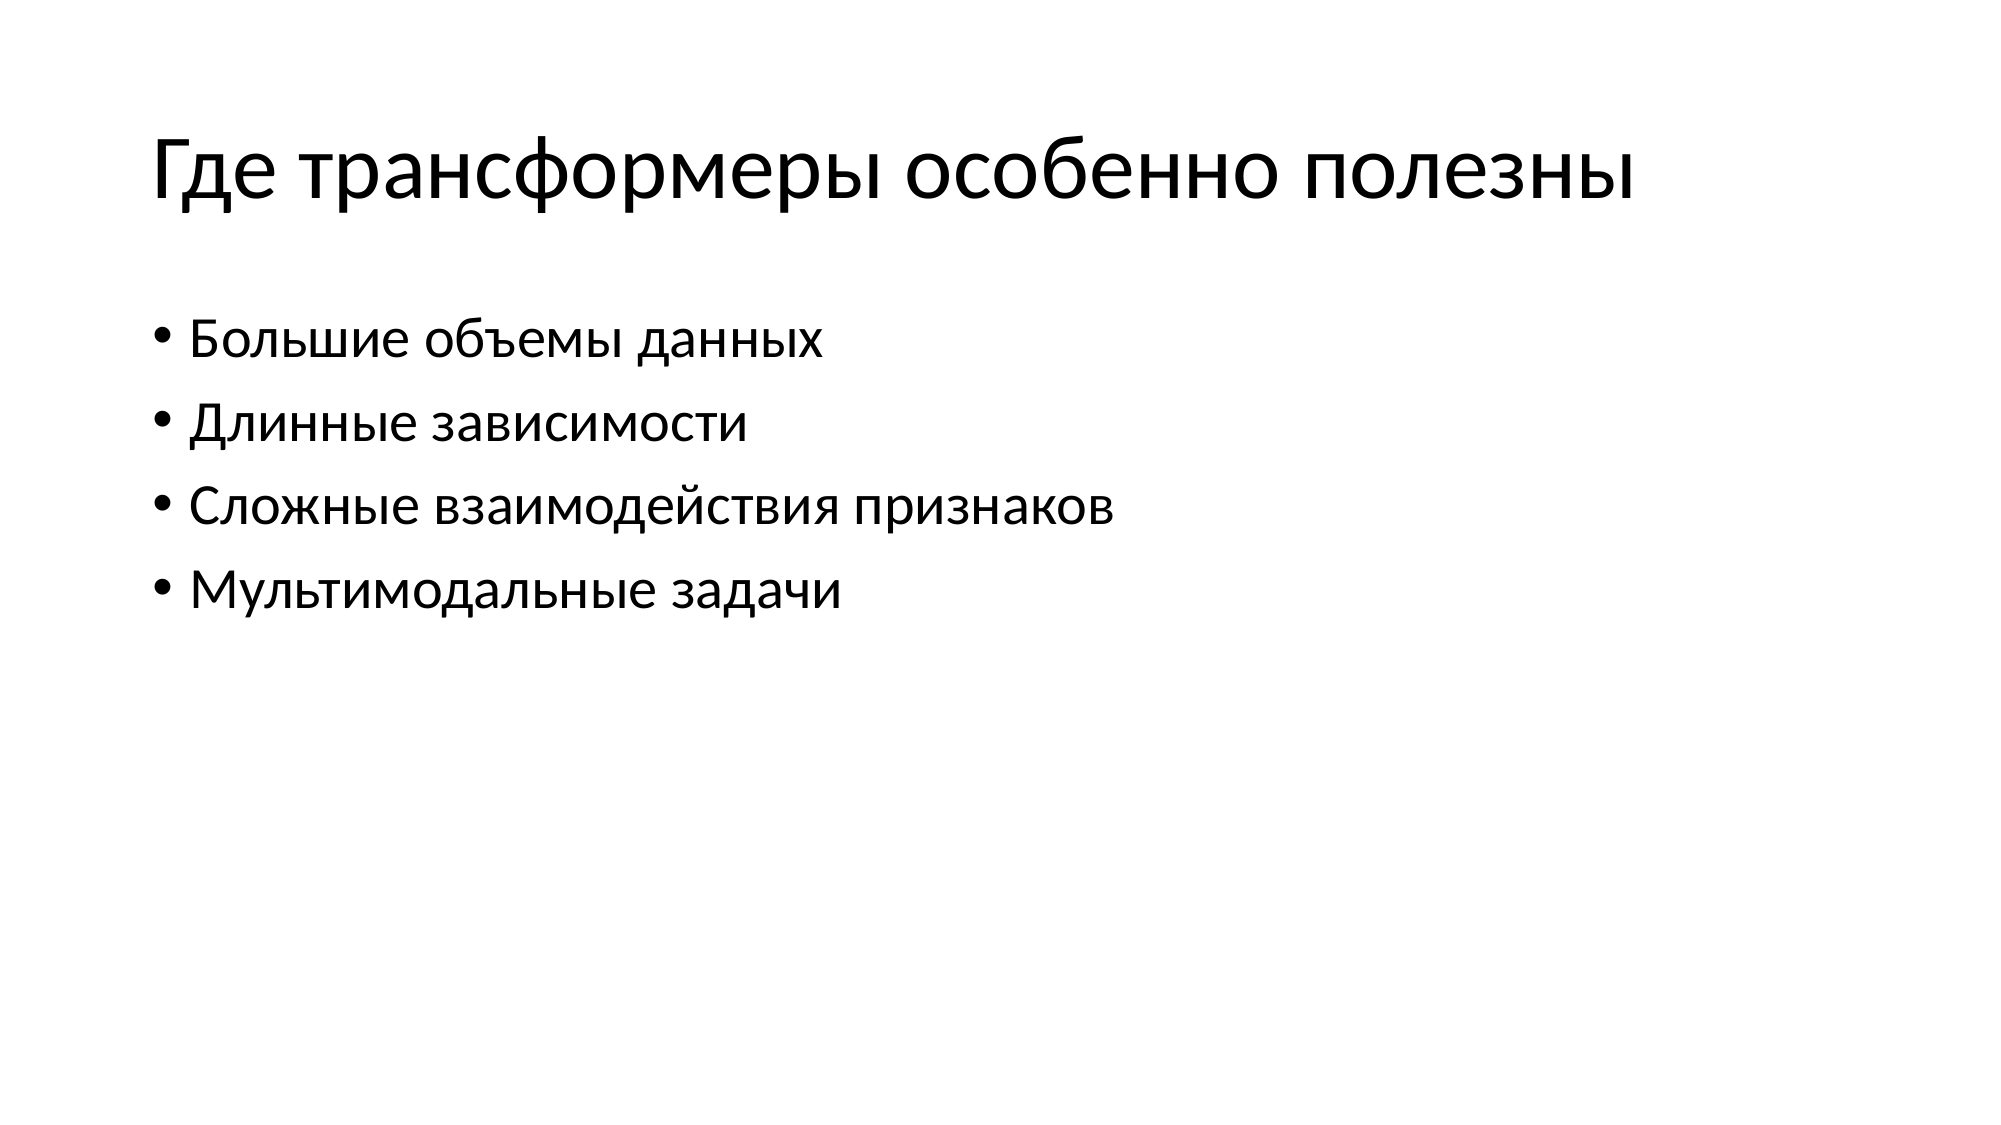

# Где трансформеры особенно полезны
Большие объемы данных
Длинные зависимости
Сложные взаимодействия признаков
Мультимодальные задачи